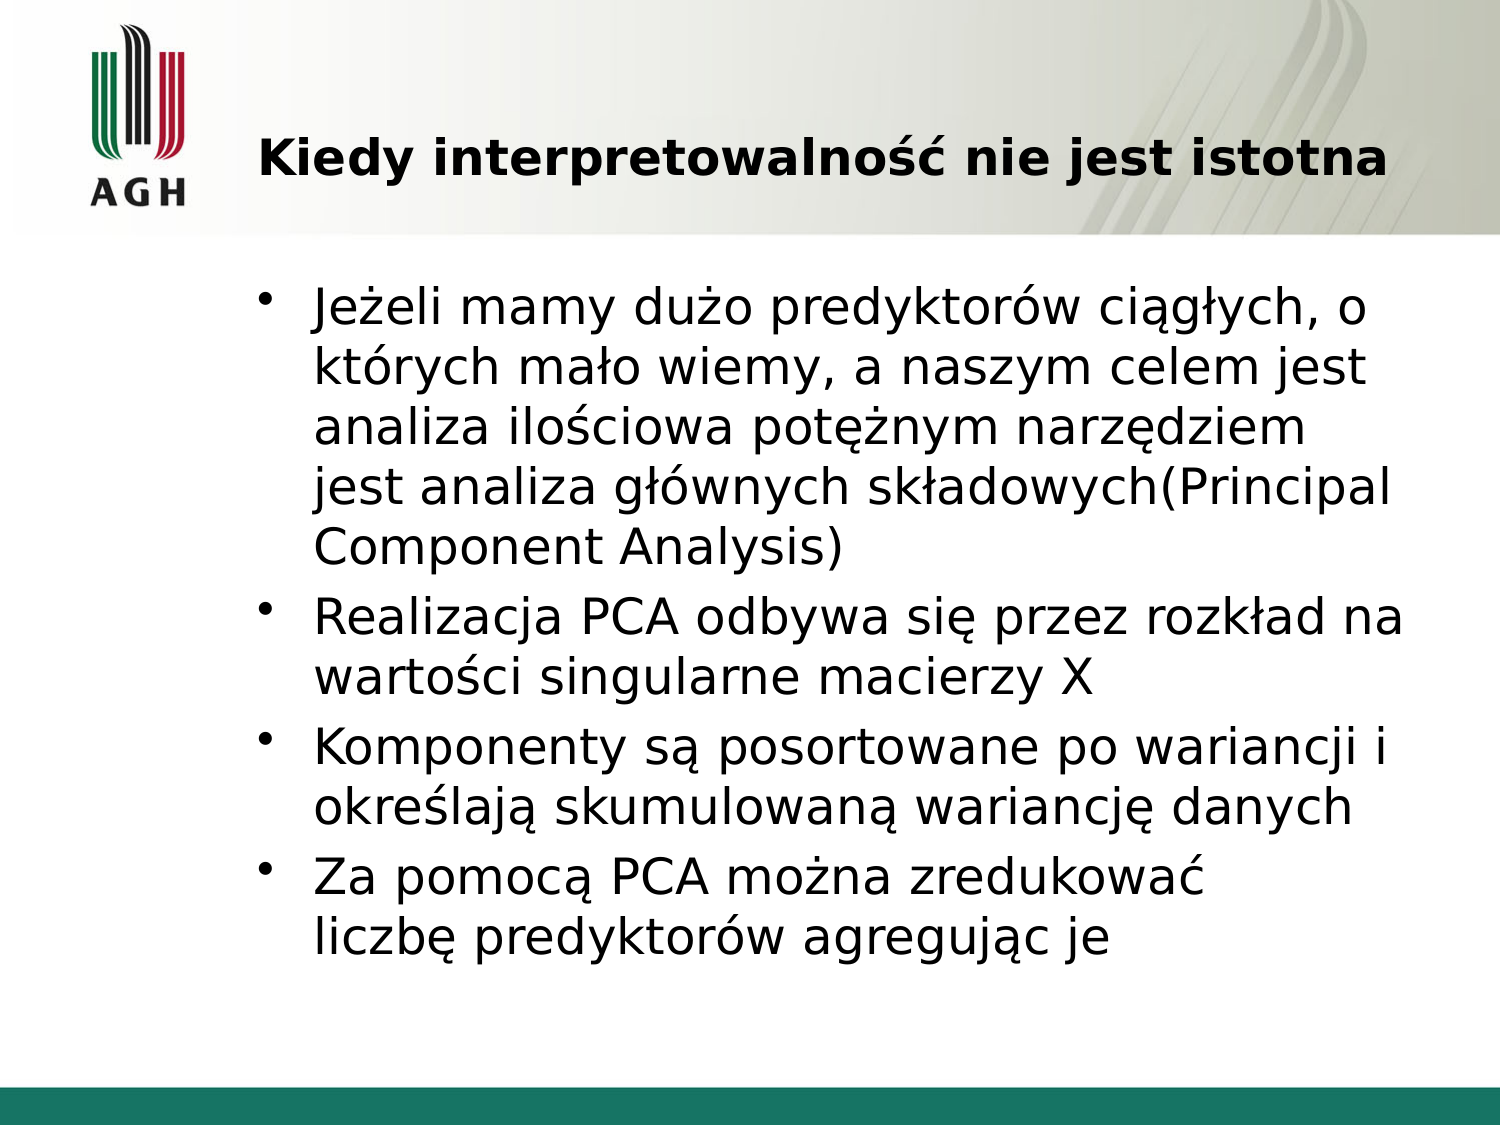

# Kiedy interpretowalność nie jest istotna
Jeżeli mamy dużo predyktorów ciągłych, o których mało wiemy, a naszym celem jest analiza ilościowa potężnym narzędziem jest analiza głównych składowych(Principal Component Analysis)
Realizacja PCA odbywa się przez rozkład na wartości singularne macierzy X
Komponenty są posortowane po wariancji i określają skumulowaną wariancję danych
Za pomocą PCA można zredukować liczbę predyktorów agregując je